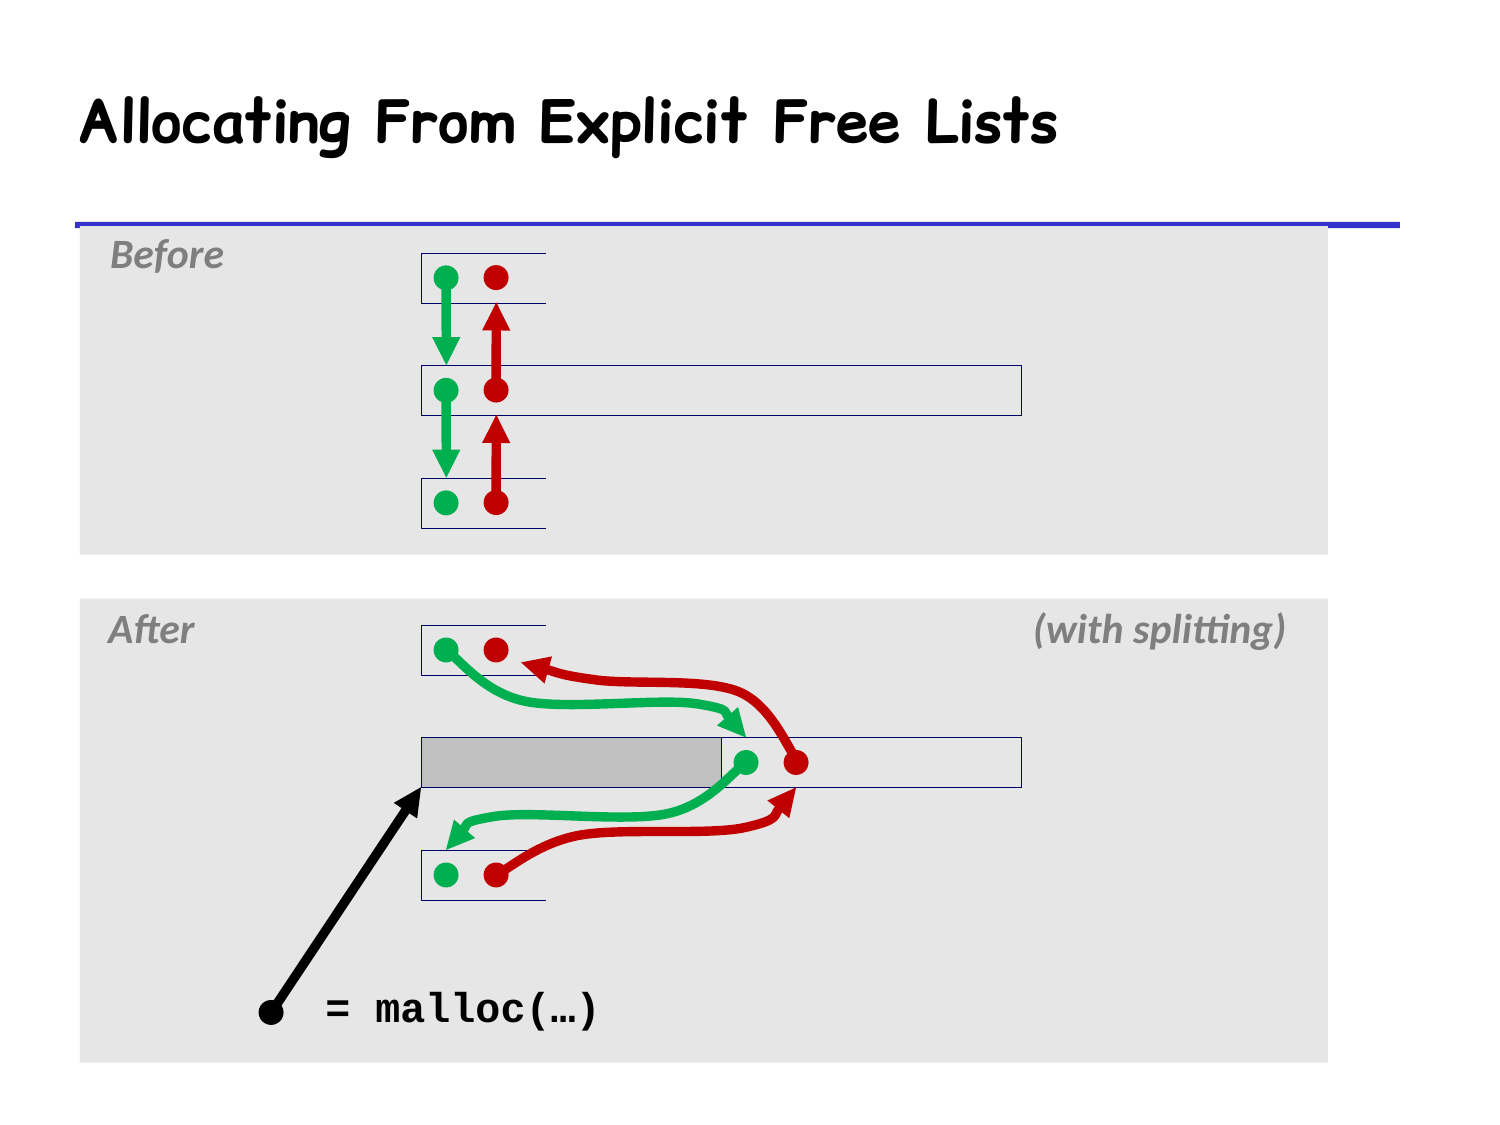

# Allocating From Explicit Free Lists
Before

After
(with splitting)

= malloc(…)